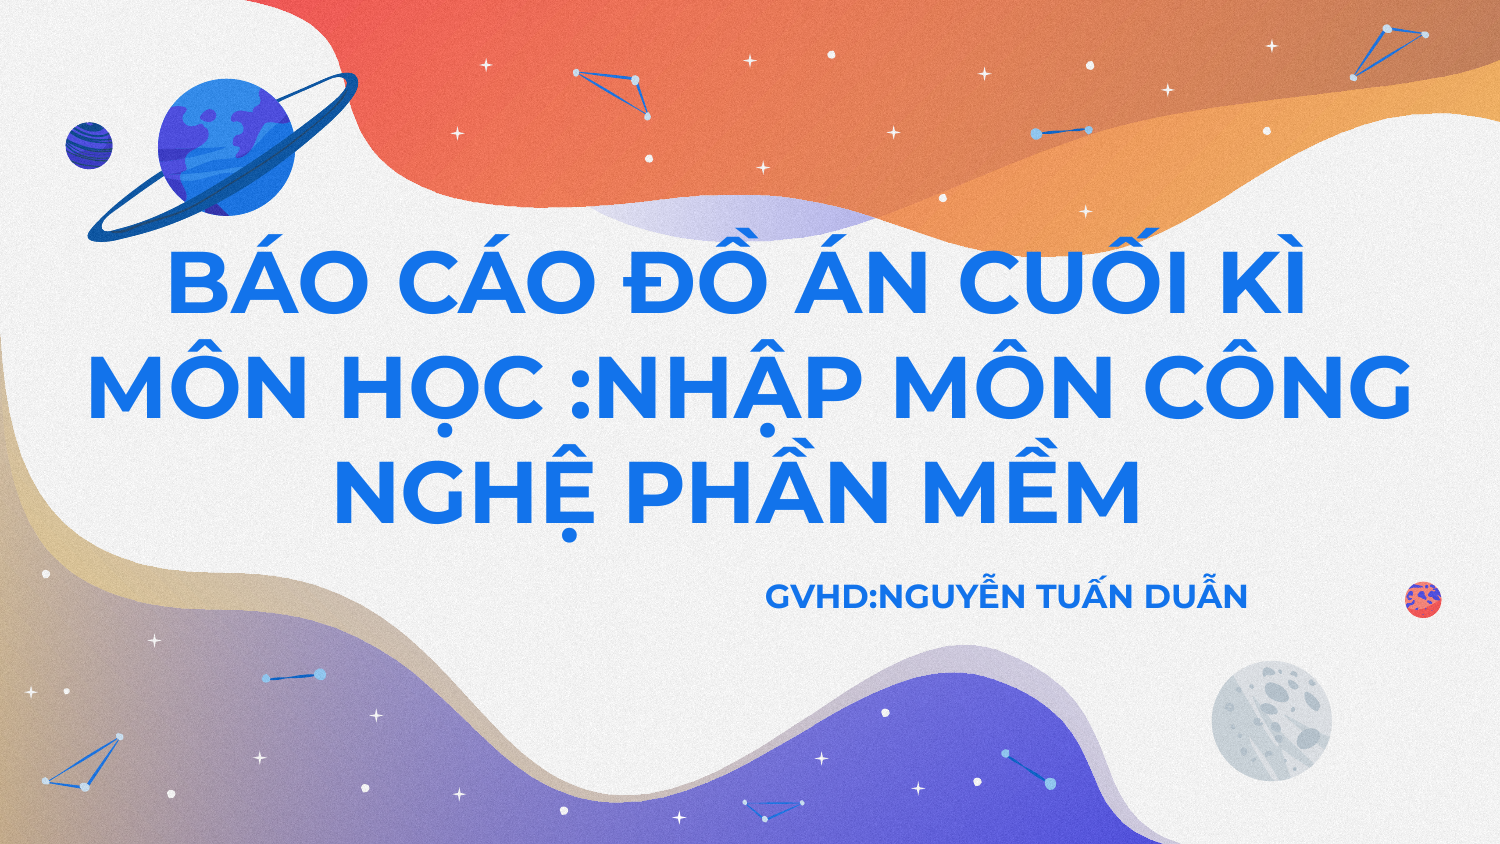

# BÁO CÁO ĐỒ ÁN CUỐI KÌ MÔN HỌC :NHẬP MÔN CÔNG NGHỆ PHẦN MỀM
GVHD:NGUYỄN TUẤN DUẪN